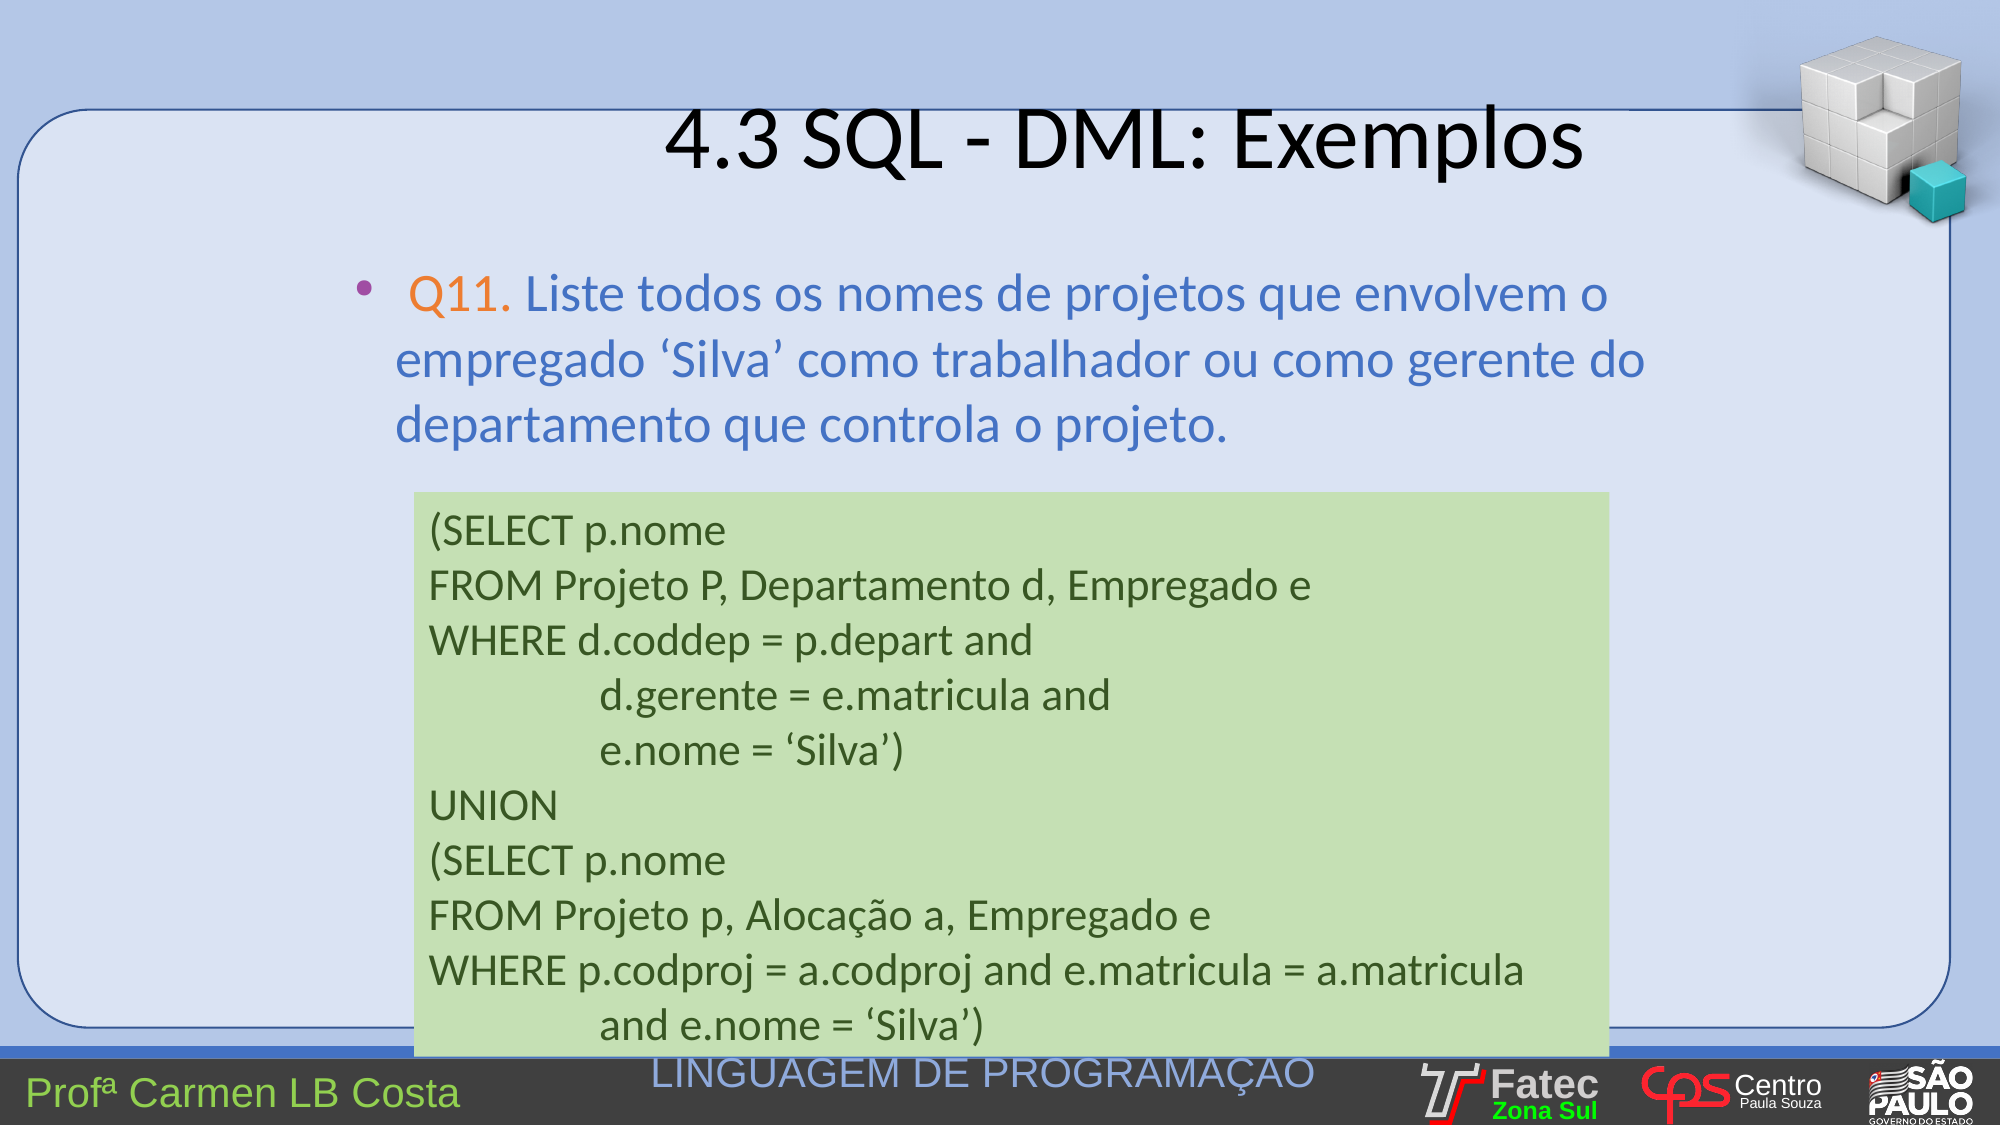

4.3 SQL - DML: Exemplos
 Q11. Liste todos os nomes de projetos que envolvem o empregado ‘Silva’ como trabalhador ou como gerente do departamento que controla o projeto.
(SELECT p.nome
FROM Projeto P, Departamento d, Empregado e
WHERE d.coddep = p.depart and
	  d.gerente = e.matricula and
	  e.nome = ‘Silva’)
UNION
(SELECT p.nome
FROM Projeto p, Alocação a, Empregado e
WHERE p.codproj = a.codproj and e.matricula = a.matricula 	  and e.nome = ‘Silva’)